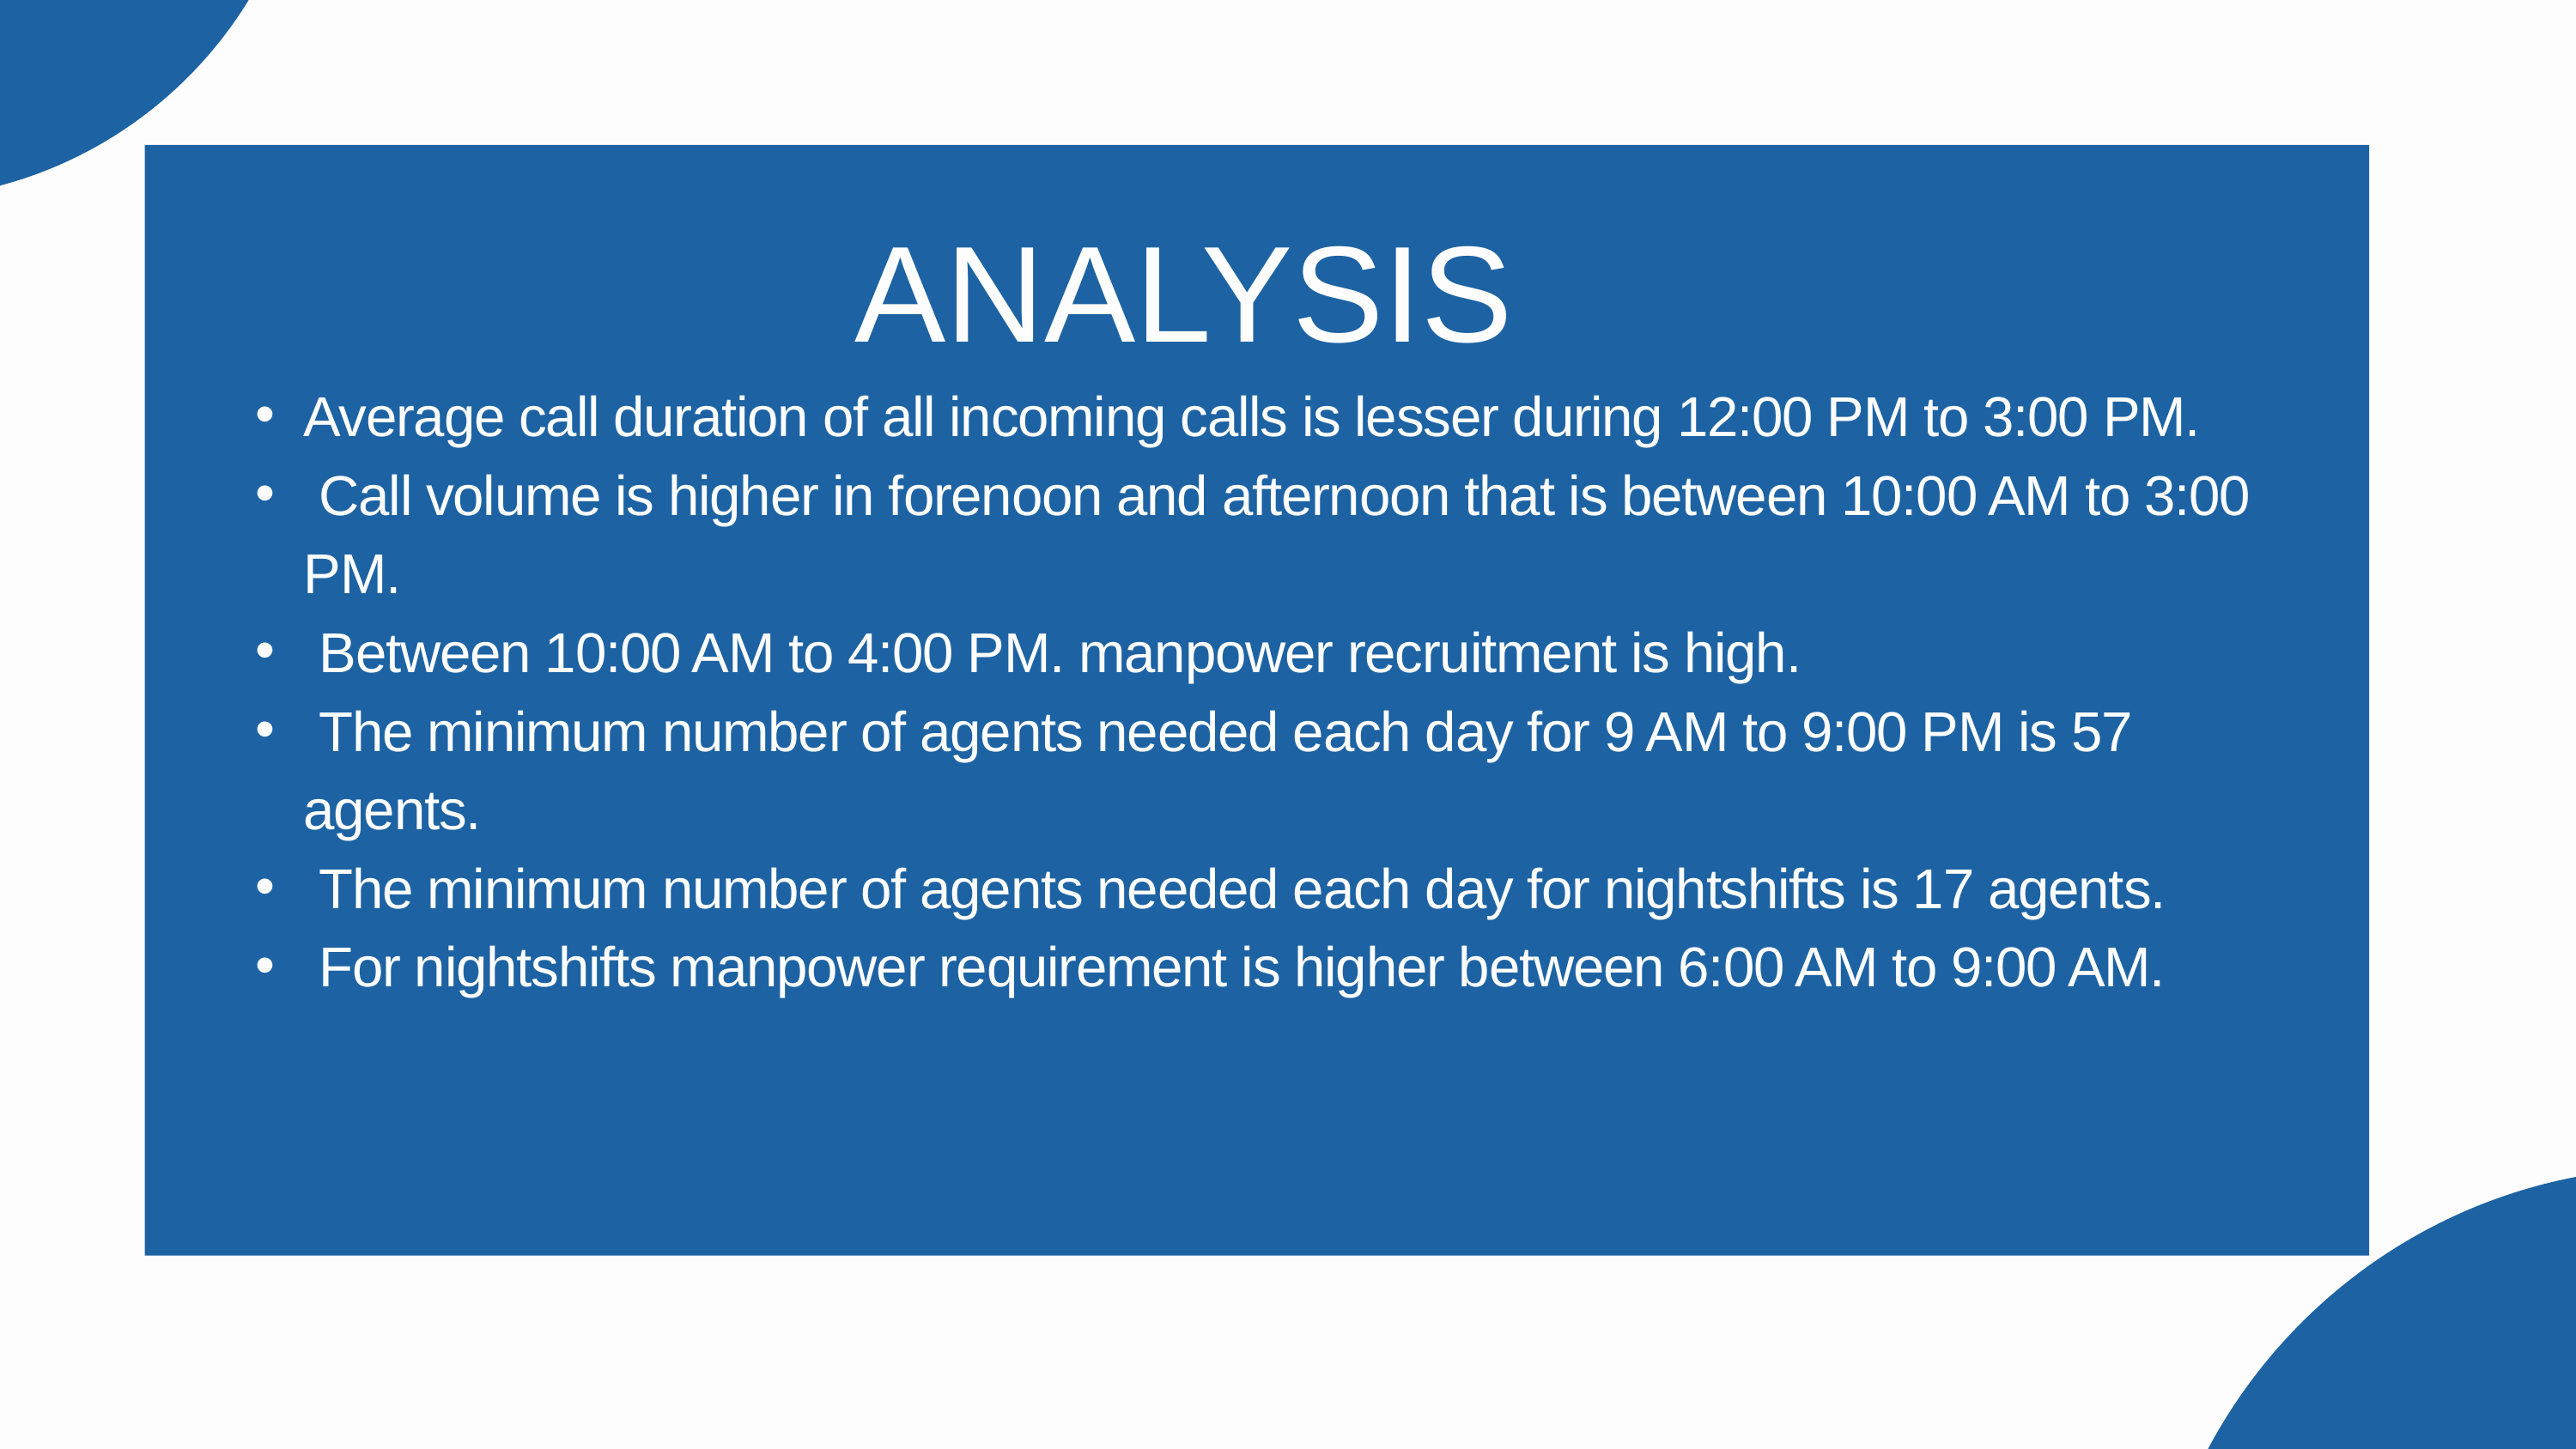

ANALYSIS
Average call duration of all incoming calls is lesser during 12:00 PM to 3:00 PM.
 Call volume is higher in forenoon and afternoon that is between 10:00 AM to 3:00 PM.
 Between 10:00 AM to 4:00 PM. manpower recruitment is high.
 The minimum number of agents needed each day for 9 AM to 9:00 PM is 57 agents.
 The minimum number of agents needed each day for nightshifts is 17 agents.
 For nightshifts manpower requirement is higher between 6:00 AM to 9:00 AM.